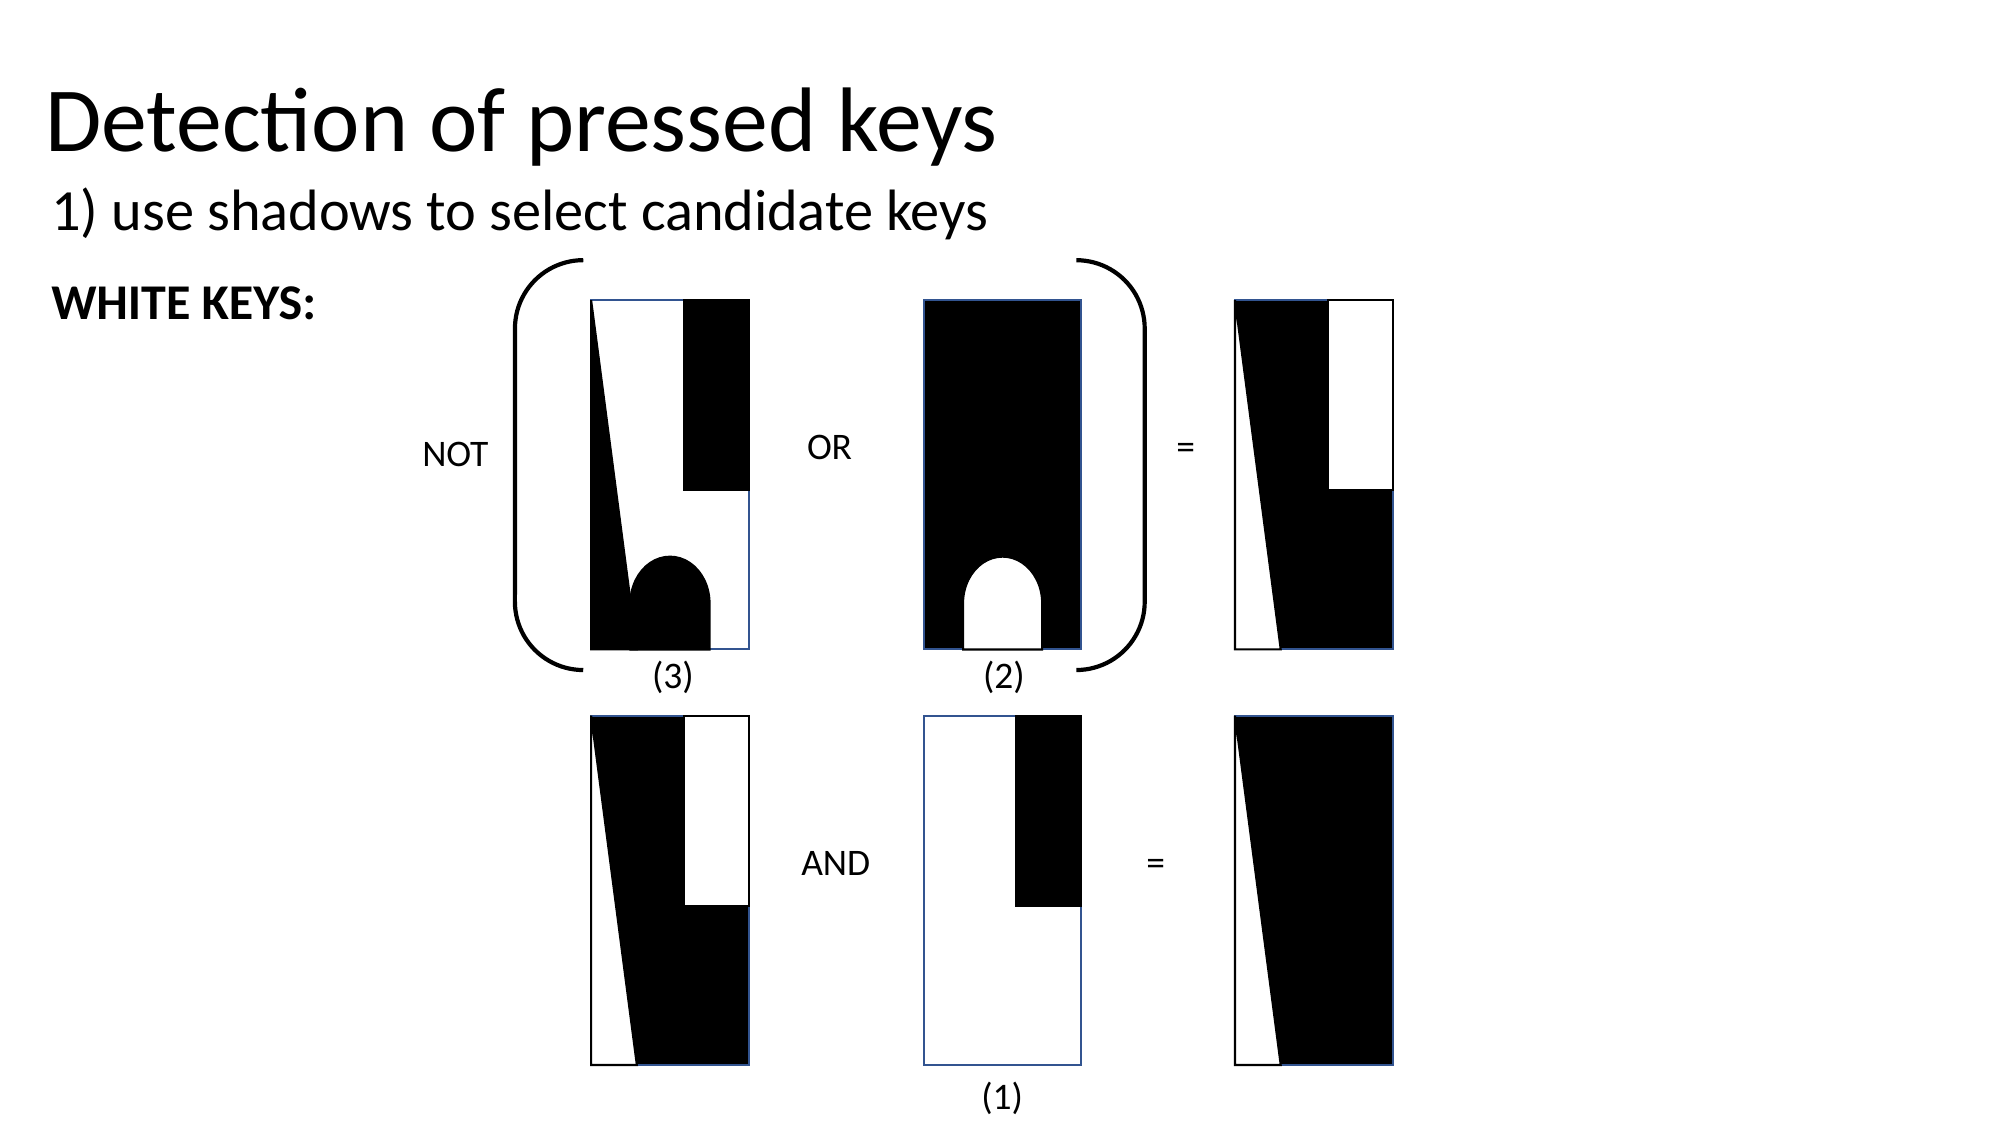

# Detection of pressed keys
1) use shadows to select candidate keys

WHITE KEYS:

=
OR
NOT

(3)
(2)

AND
=
(1)